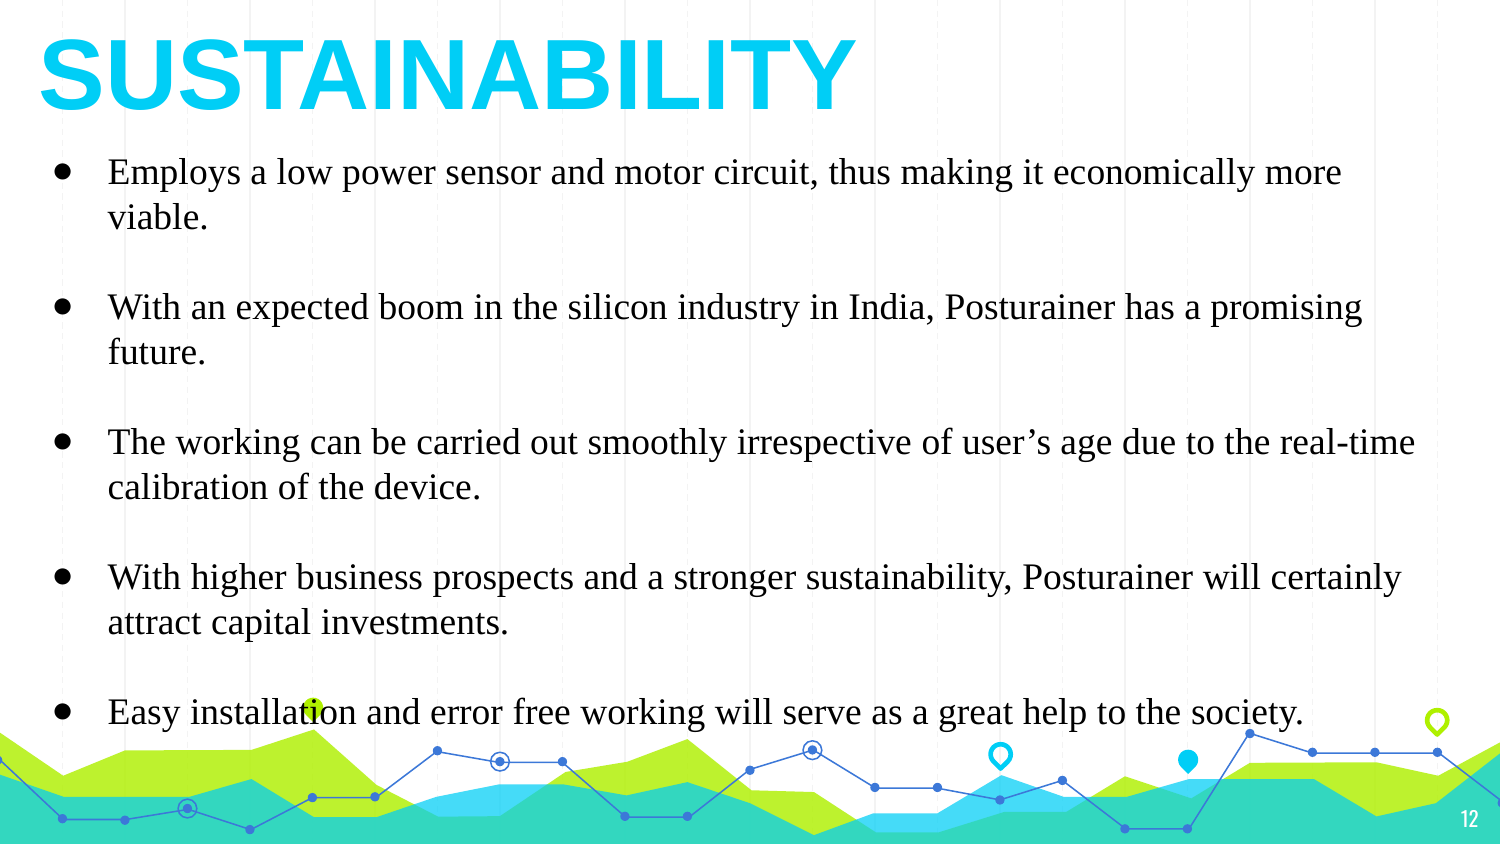

# SUSTAINABILITY
Employs a low power sensor and motor circuit, thus making it economically more viable.
With an expected boom in the silicon industry in India, Posturainer has a promising future.
The working can be carried out smoothly irrespective of user’s age due to the real-time calibration of the device.
With higher business prospects and a stronger sustainability, Posturainer will certainly attract capital investments.
Easy installation and error free working will serve as a great help to the society.
12